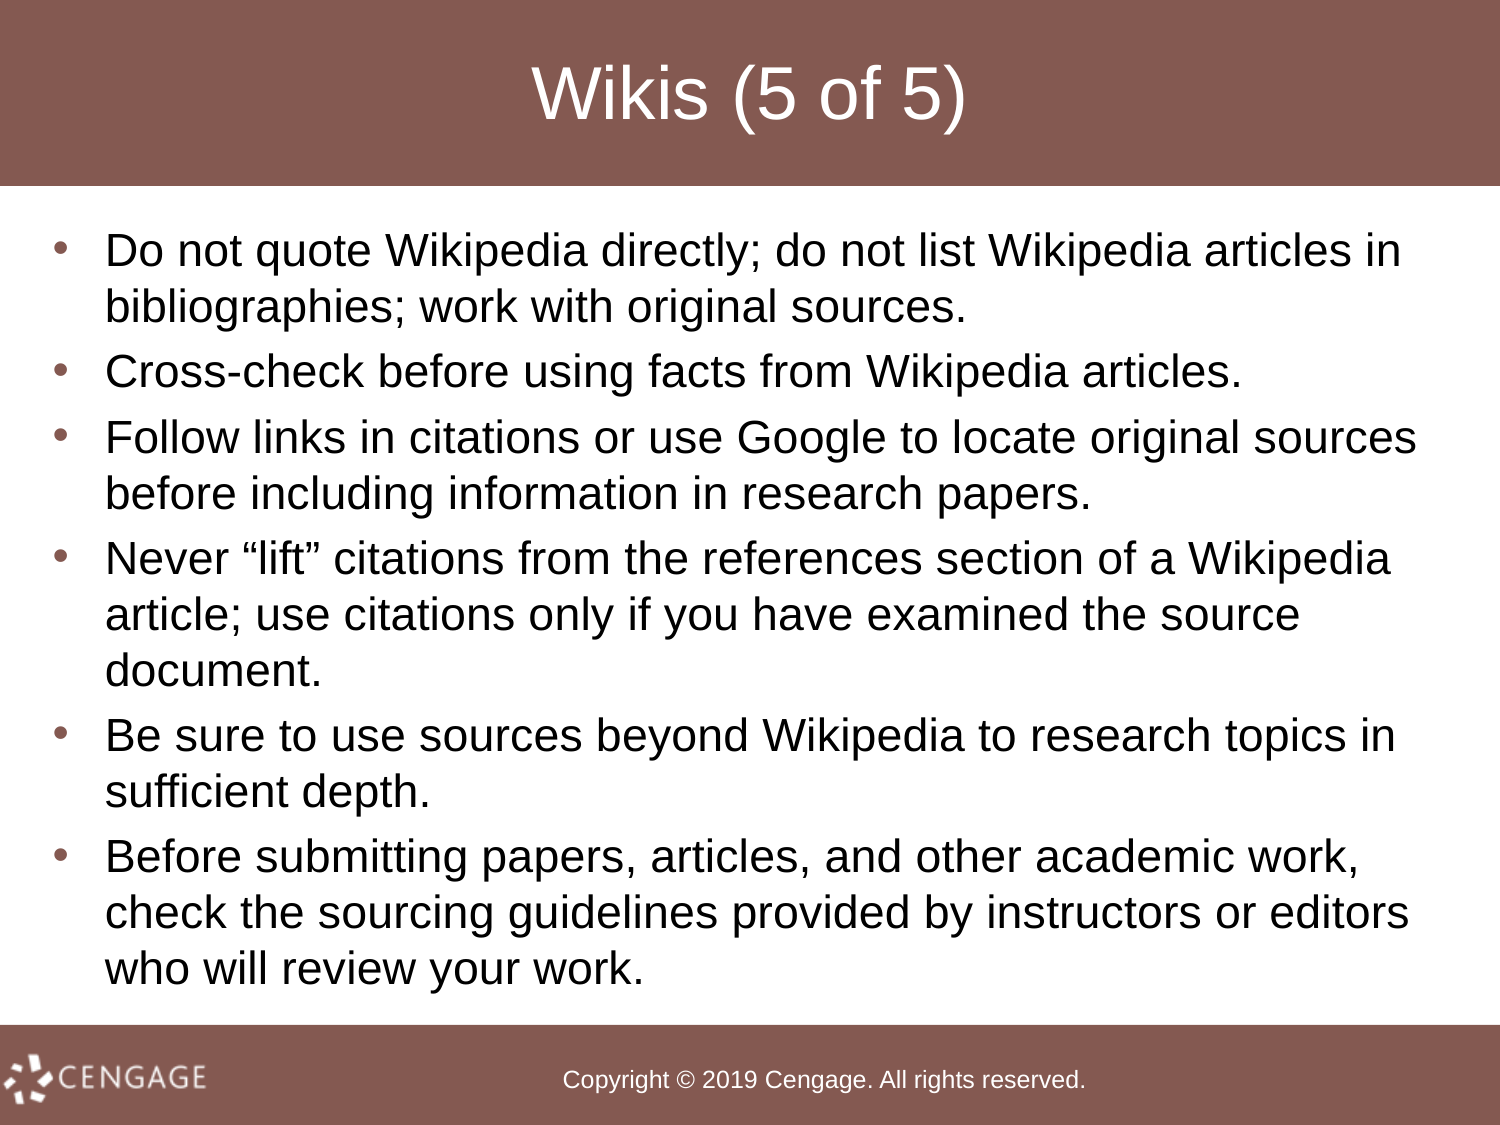

# Wikis (5 of 5)
Do not quote Wikipedia directly; do not list Wikipedia articles in bibliographies; work with original sources.
Cross-check before using facts from Wikipedia articles.
Follow links in citations or use Google to locate original sources before including information in research papers.
Never “lift” citations from the references section of a Wikipedia article; use citations only if you have examined the source document.
Be sure to use sources beyond Wikipedia to research topics in sufficient depth.
Before submitting papers, articles, and other academic work, check the sourcing guidelines provided by instructors or editors who will review your work.